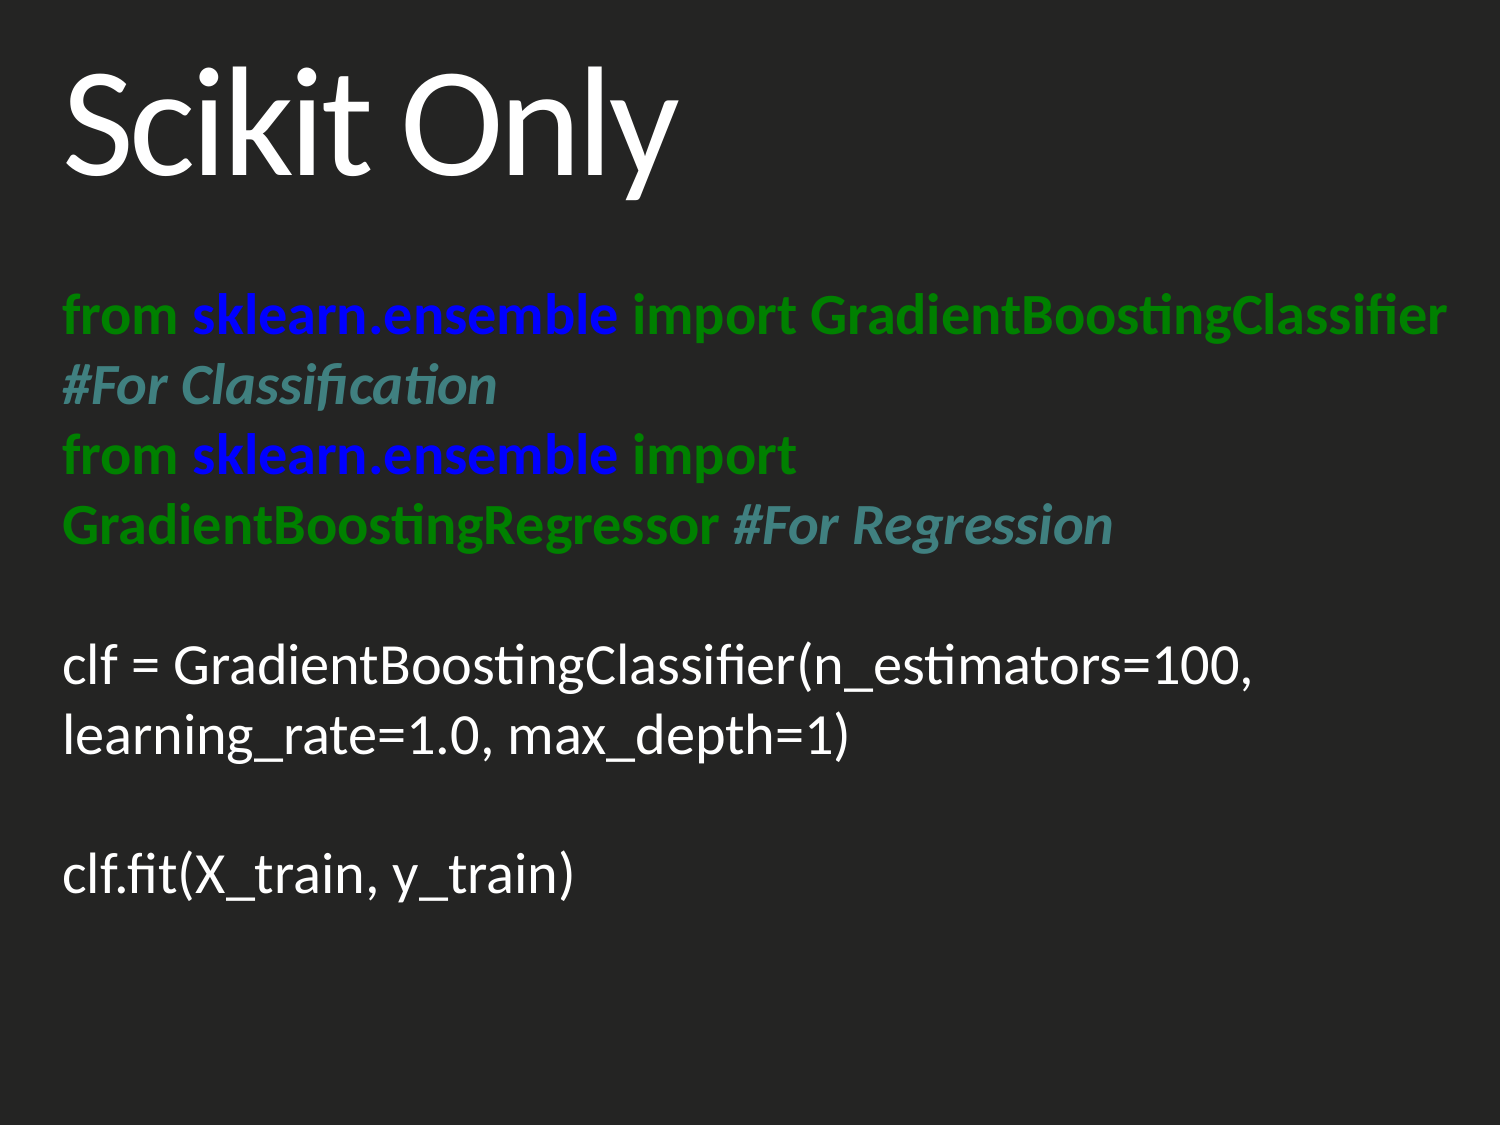

Scikit Only
from sklearn.ensemble import GradientBoostingClassifier #For Classification
from sklearn.ensemble import GradientBoostingRegressor #For Regression

clf = GradientBoostingClassifier(n_estimators=100, learning_rate=1.0, max_depth=1)

clf.fit(X_train, y_train)